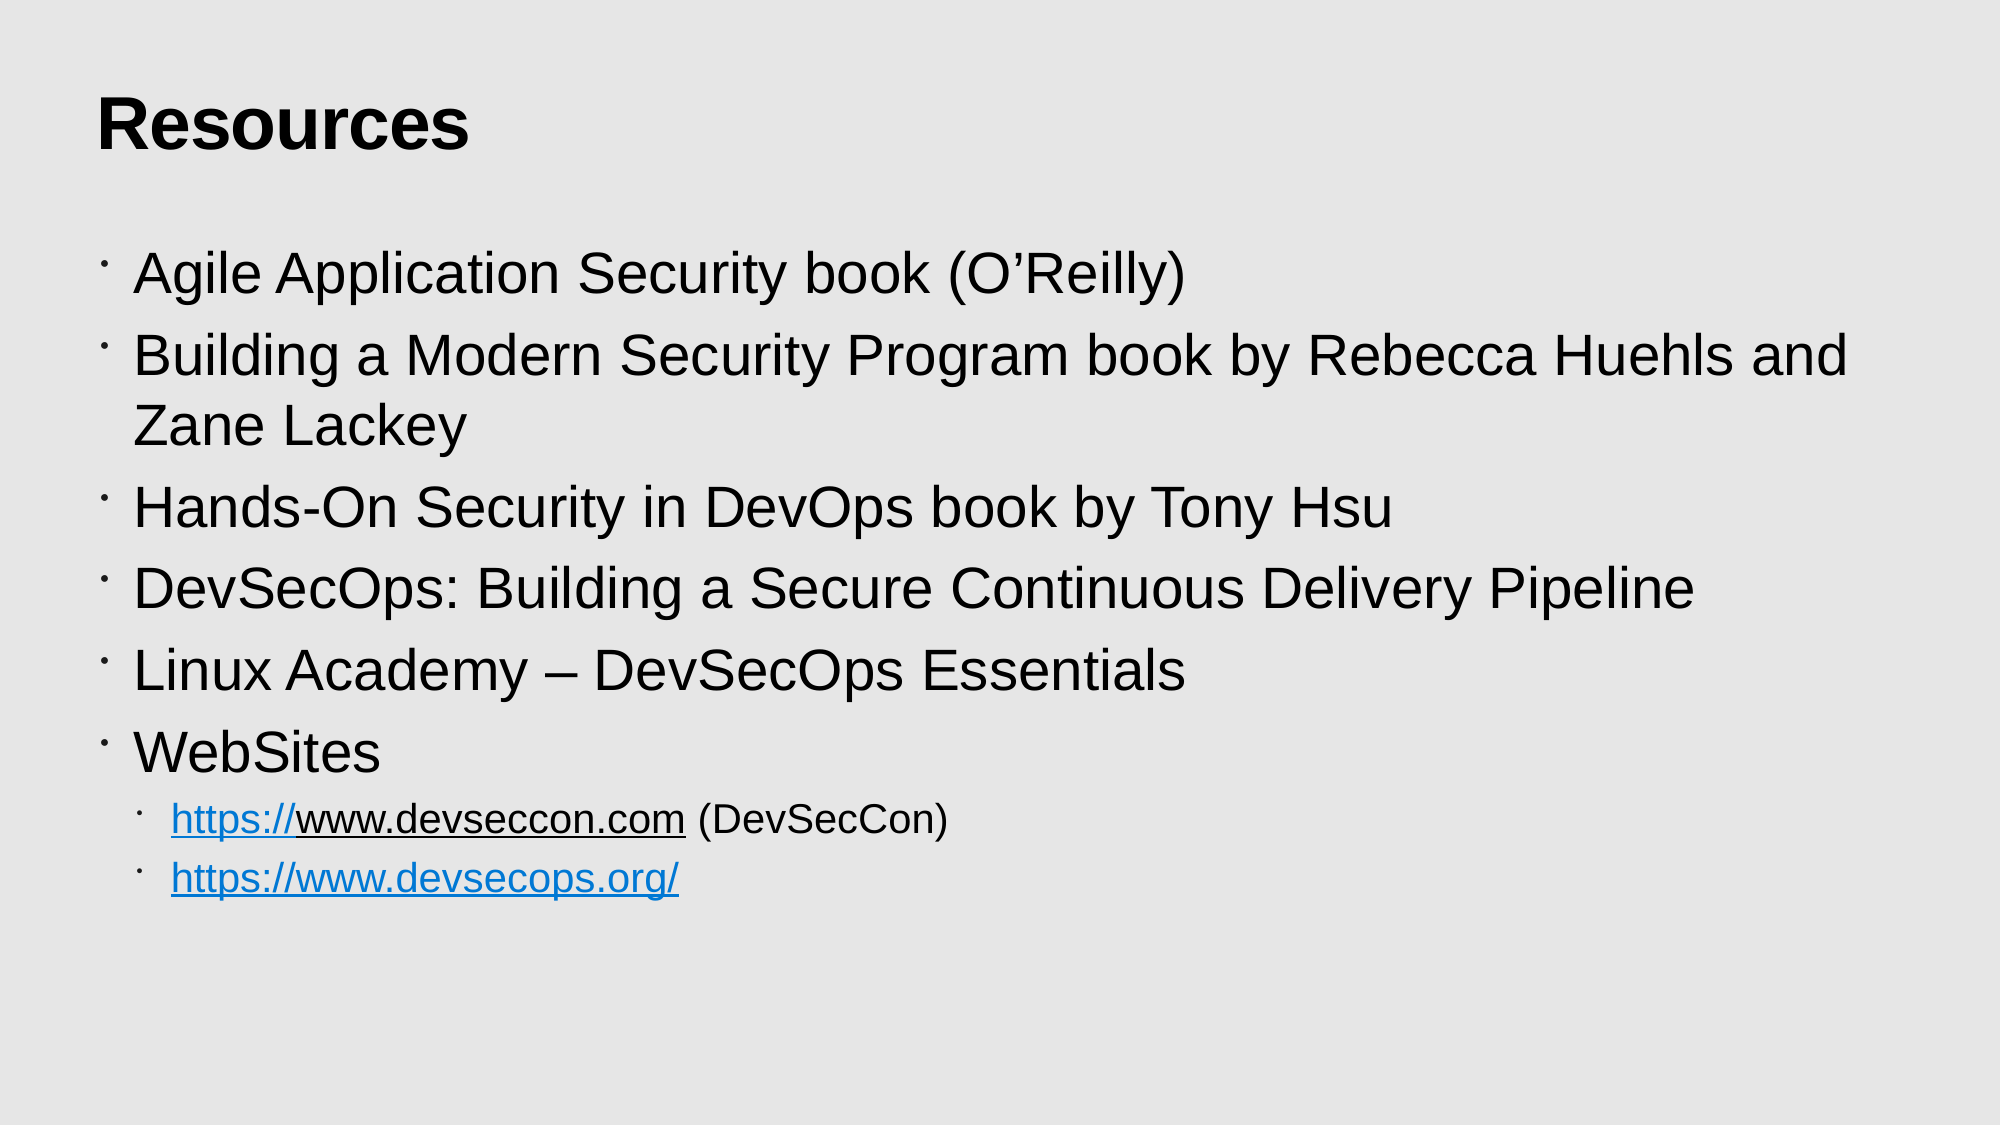

# Resources
Agile Application Security book (O’Reilly)
Building a Modern Security Program book by Rebecca Huehls and Zane Lackey
Hands-On Security in DevOps book by Tony Hsu
DevSecOps: Building a Secure Continuous Delivery Pipeline
Linux Academy – DevSecOps Essentials
WebSites
https://www.devseccon.com (DevSecCon)
https://www.devsecops.org/